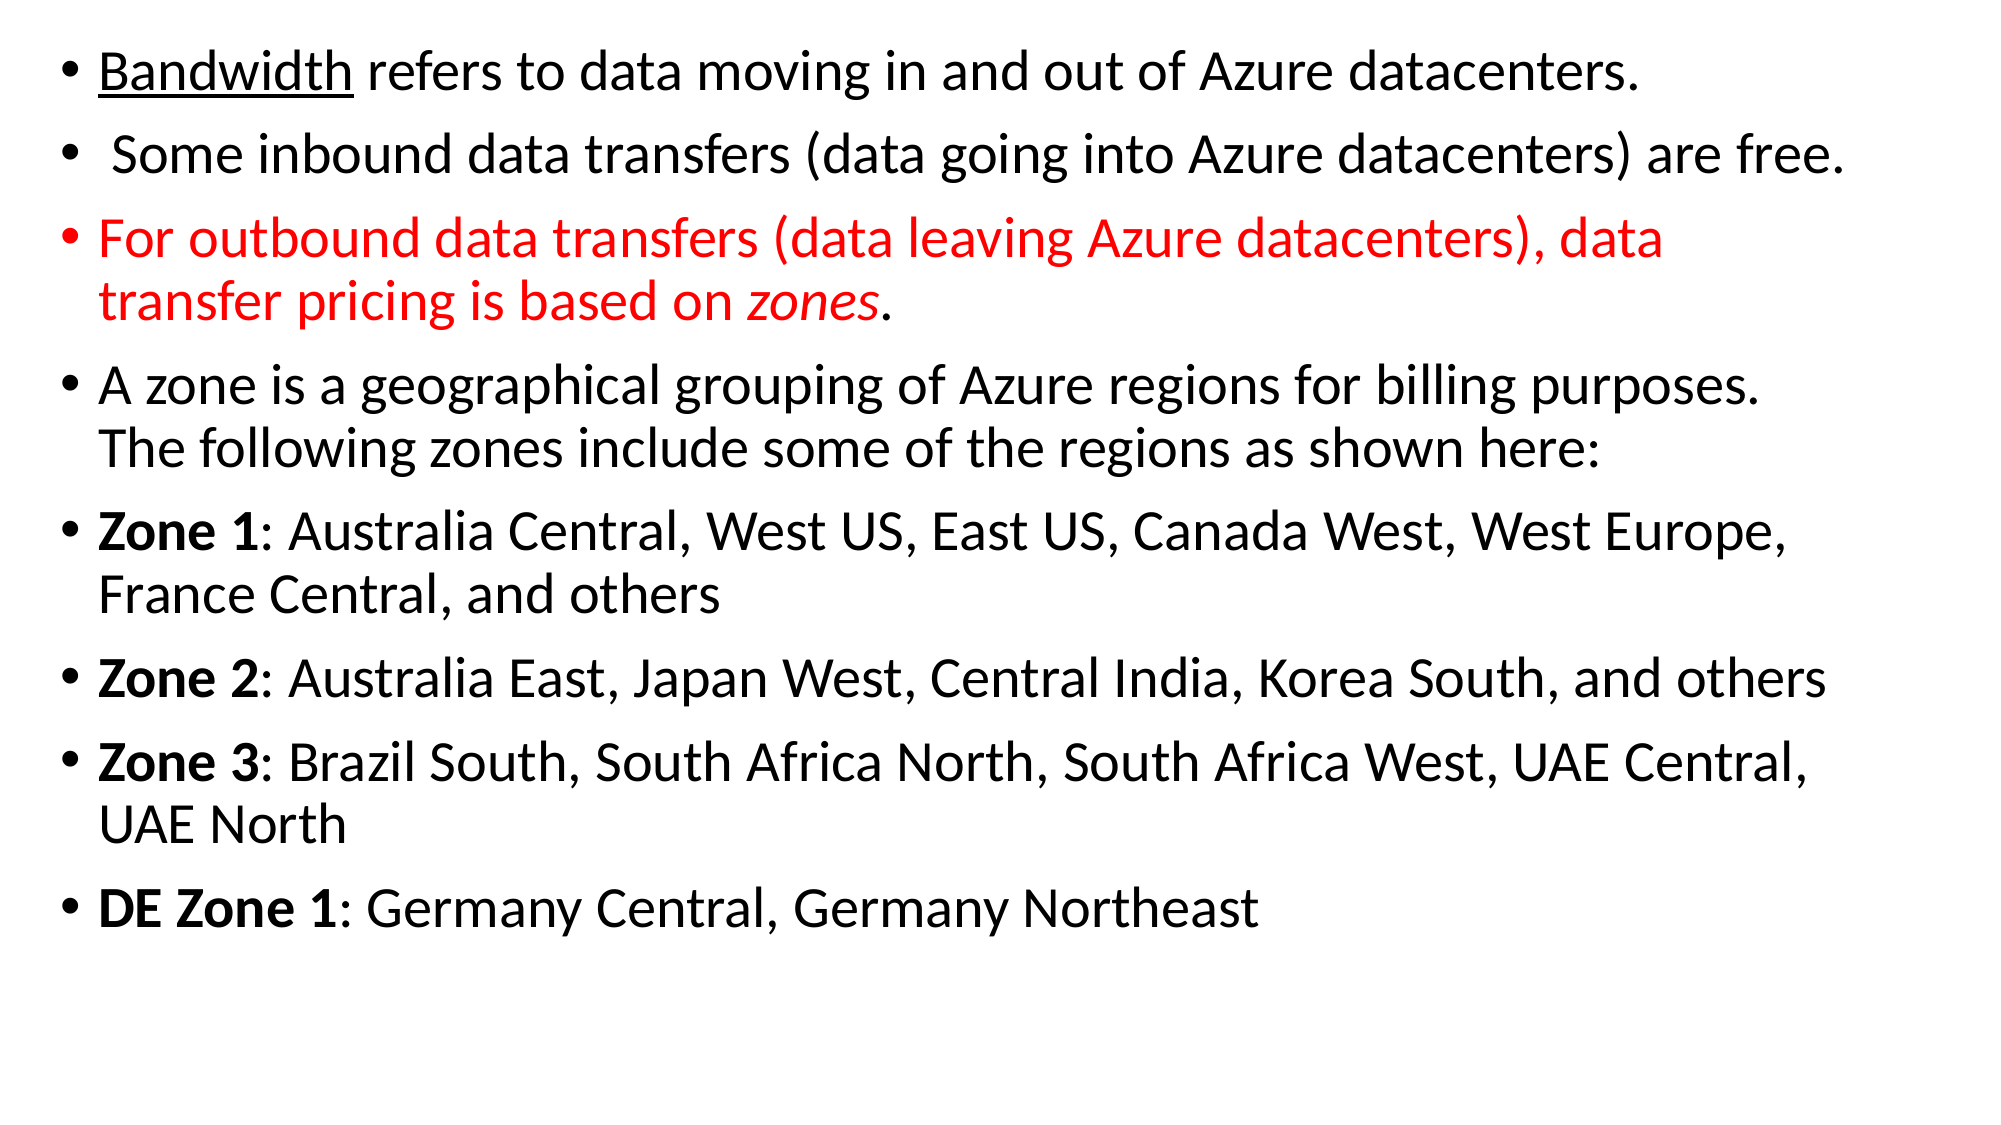

Bandwidth refers to data moving in and out of Azure datacenters.
 Some inbound data transfers (data going into Azure datacenters) are free.
For outbound data transfers (data leaving Azure datacenters), data transfer pricing is based on zones.
A zone is a geographical grouping of Azure regions for billing purposes. The following zones include some of the regions as shown here:
Zone 1: Australia Central, West US, East US, Canada West, West Europe, France Central, and others
Zone 2: Australia East, Japan West, Central India, Korea South, and others
Zone 3: Brazil South, South Africa North, South Africa West, UAE Central, UAE North
DE Zone 1: Germany Central, Germany Northeast